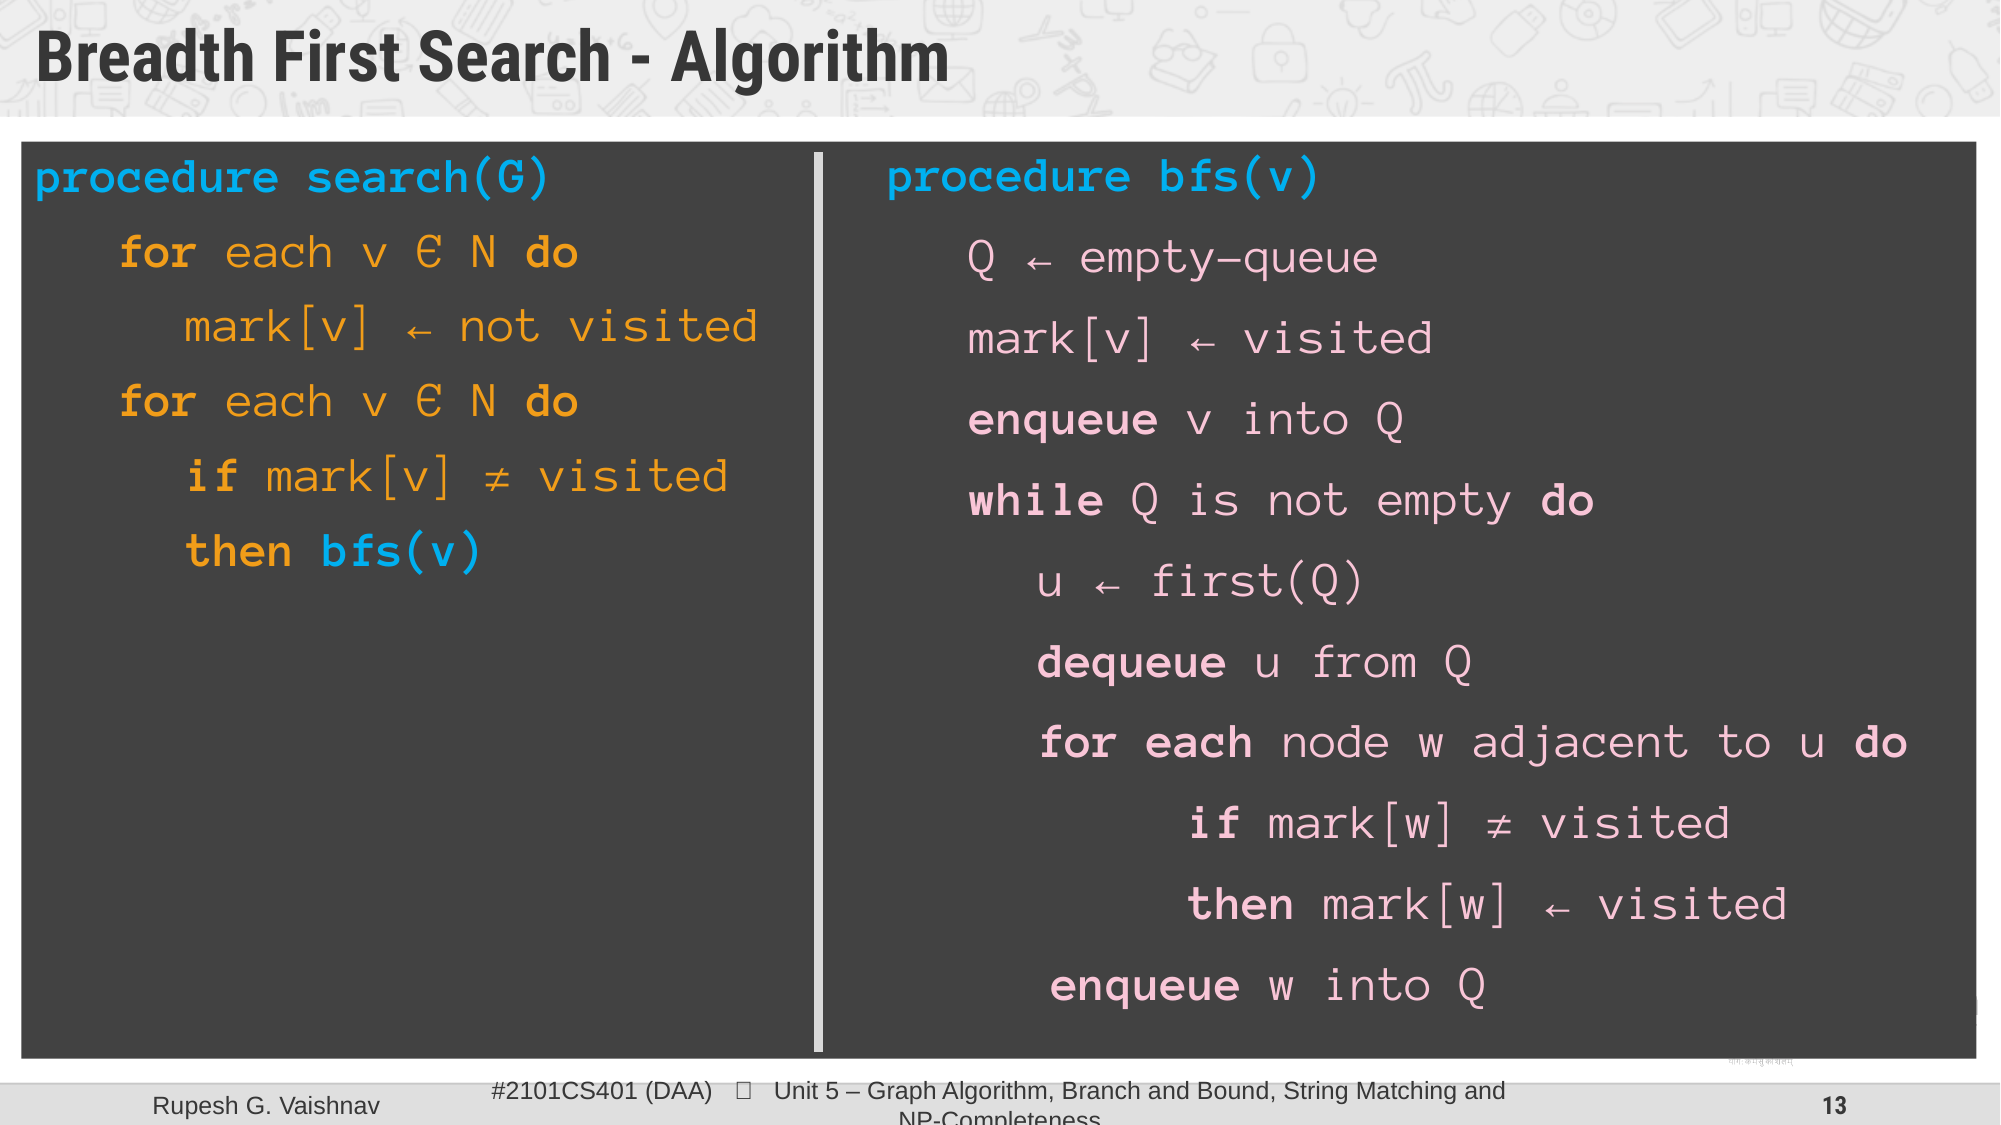

# Breadth First Search - Algorithm
procedure bfs(v)
   Q ← empty-queue
   mark[v] ← visited
   enqueue v into Q
   while Q is not empty do
	u ← first(Q)
	dequeue u from Q
	for each node w adjacent to u do
      	if mark[w] ≠ visited
         	then mark[w] ← visited
      enqueue w into Q
procedure search(G)
   for each v Є N do
   	mark[v] ← not visited
   for each v Є N do
   	if mark[v] ≠ visited
   	then bfs(v)